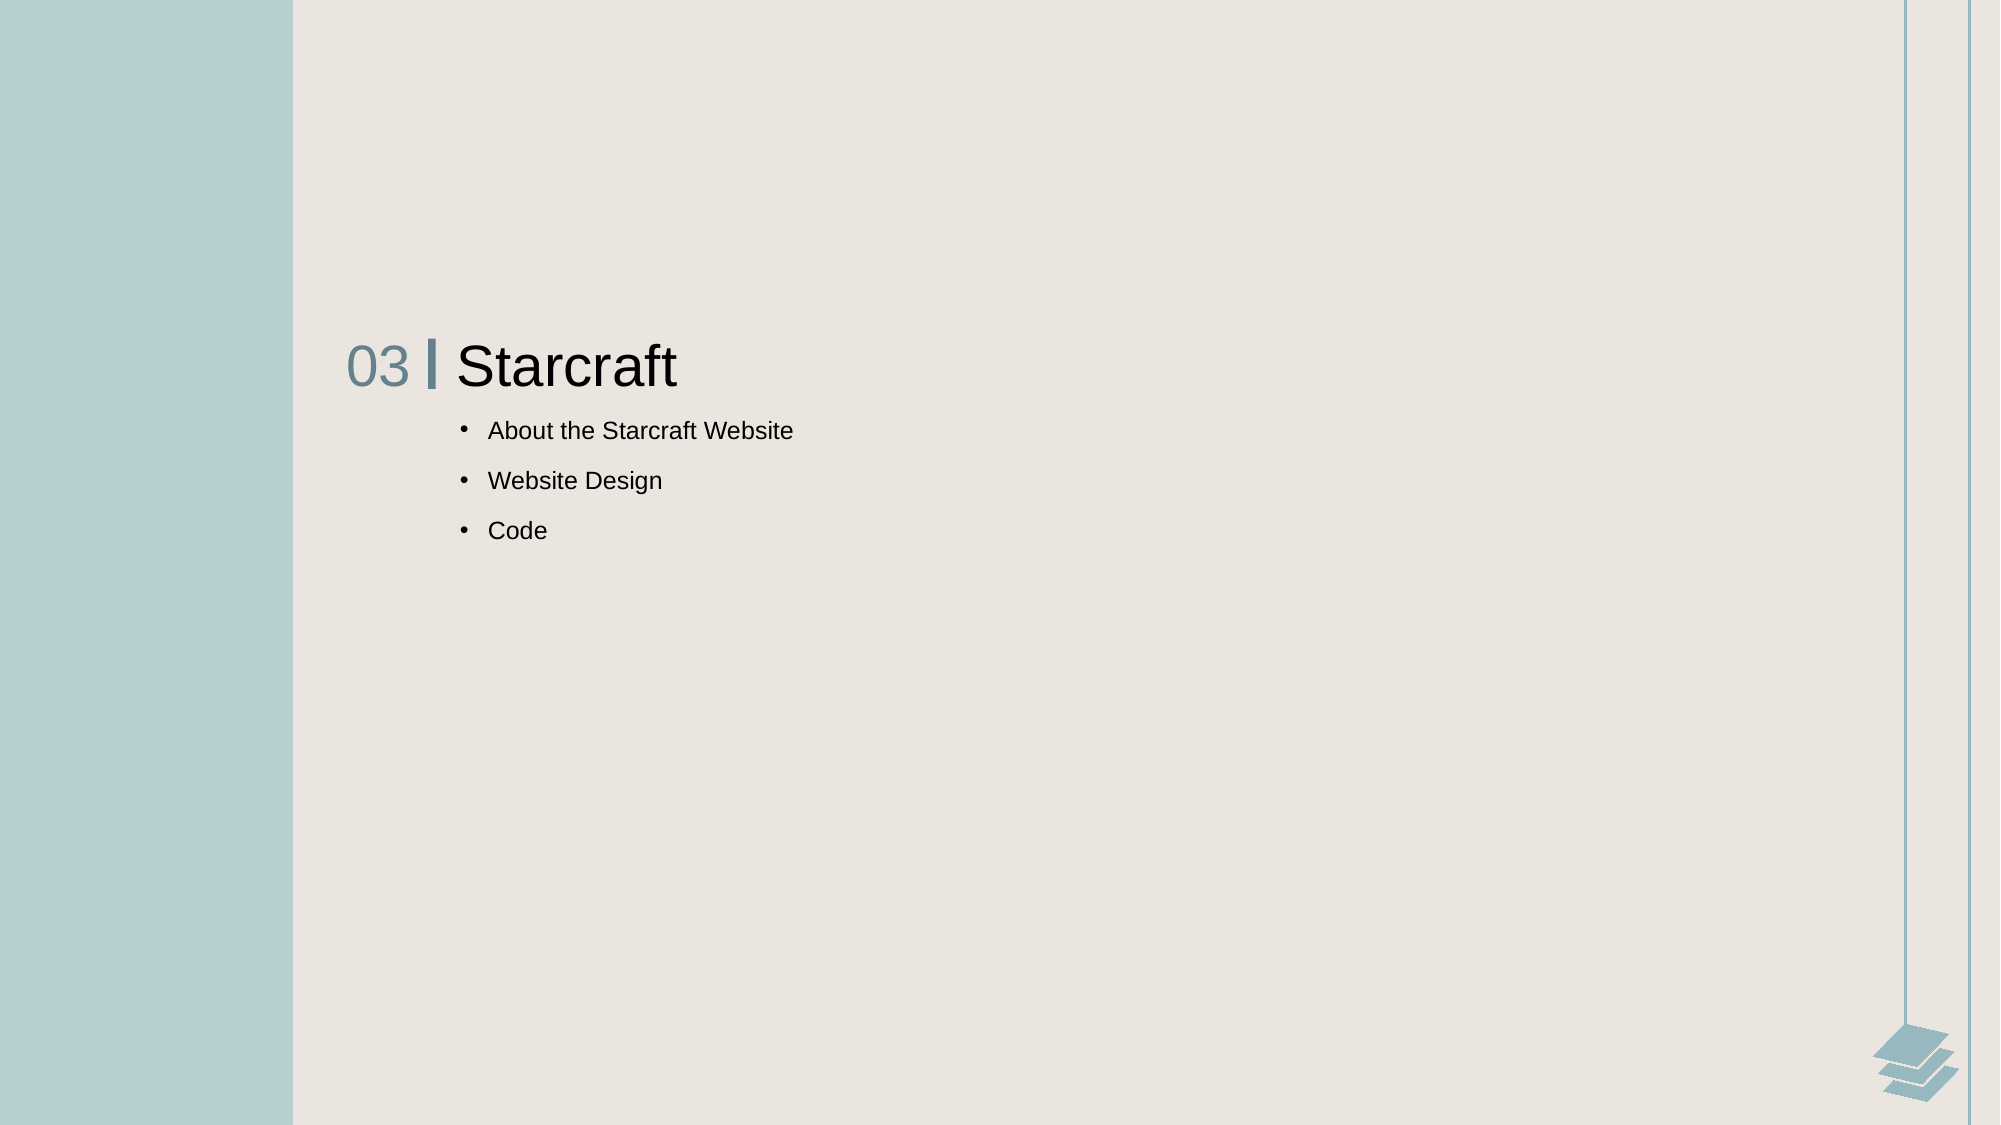

03
Starcraft

About the Starcraft Website
Website Design
Code